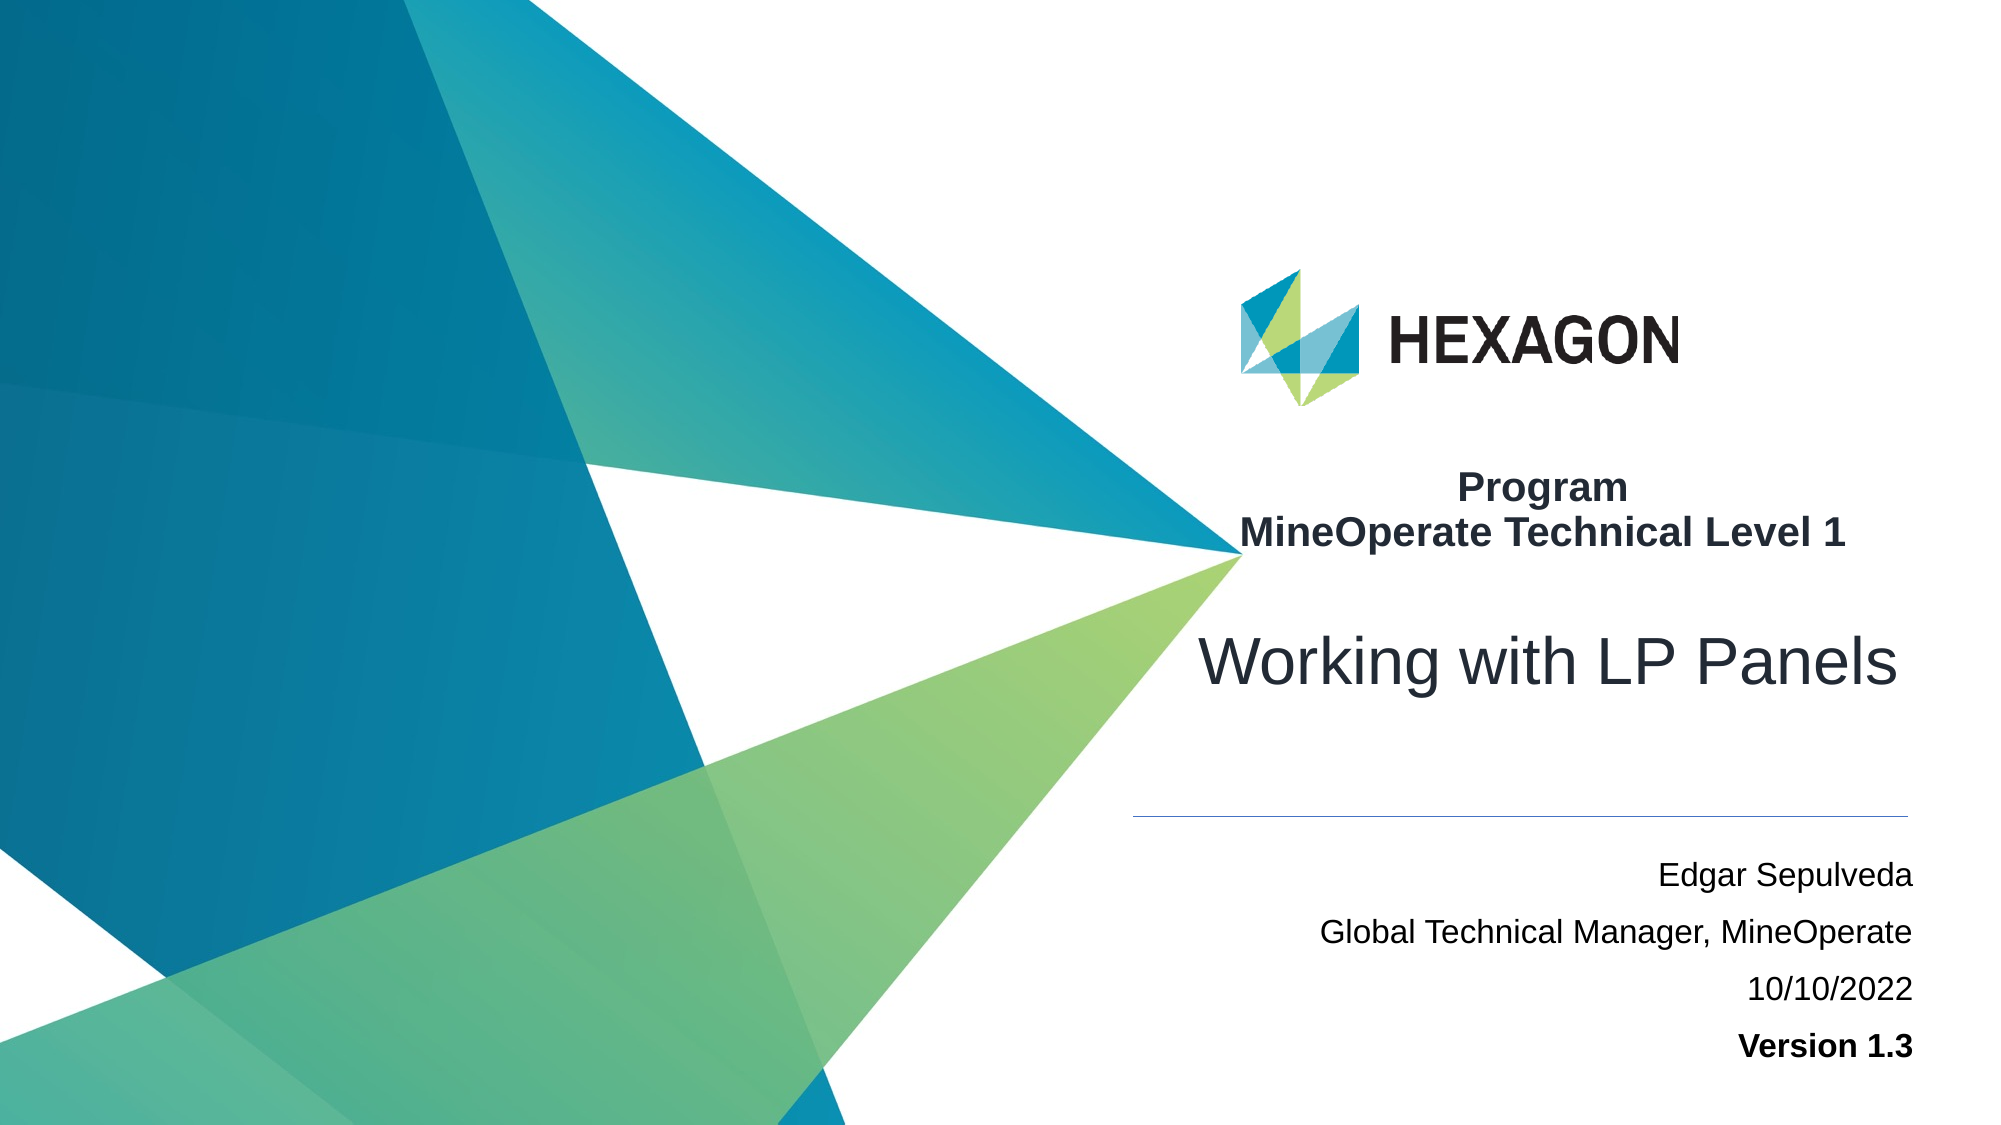

Program
MineOperate Technical Level 1

Working with LP Panels
Edgar Sepulveda
Global Technical Manager, MineOperate
10/10/2022
Version 1.3